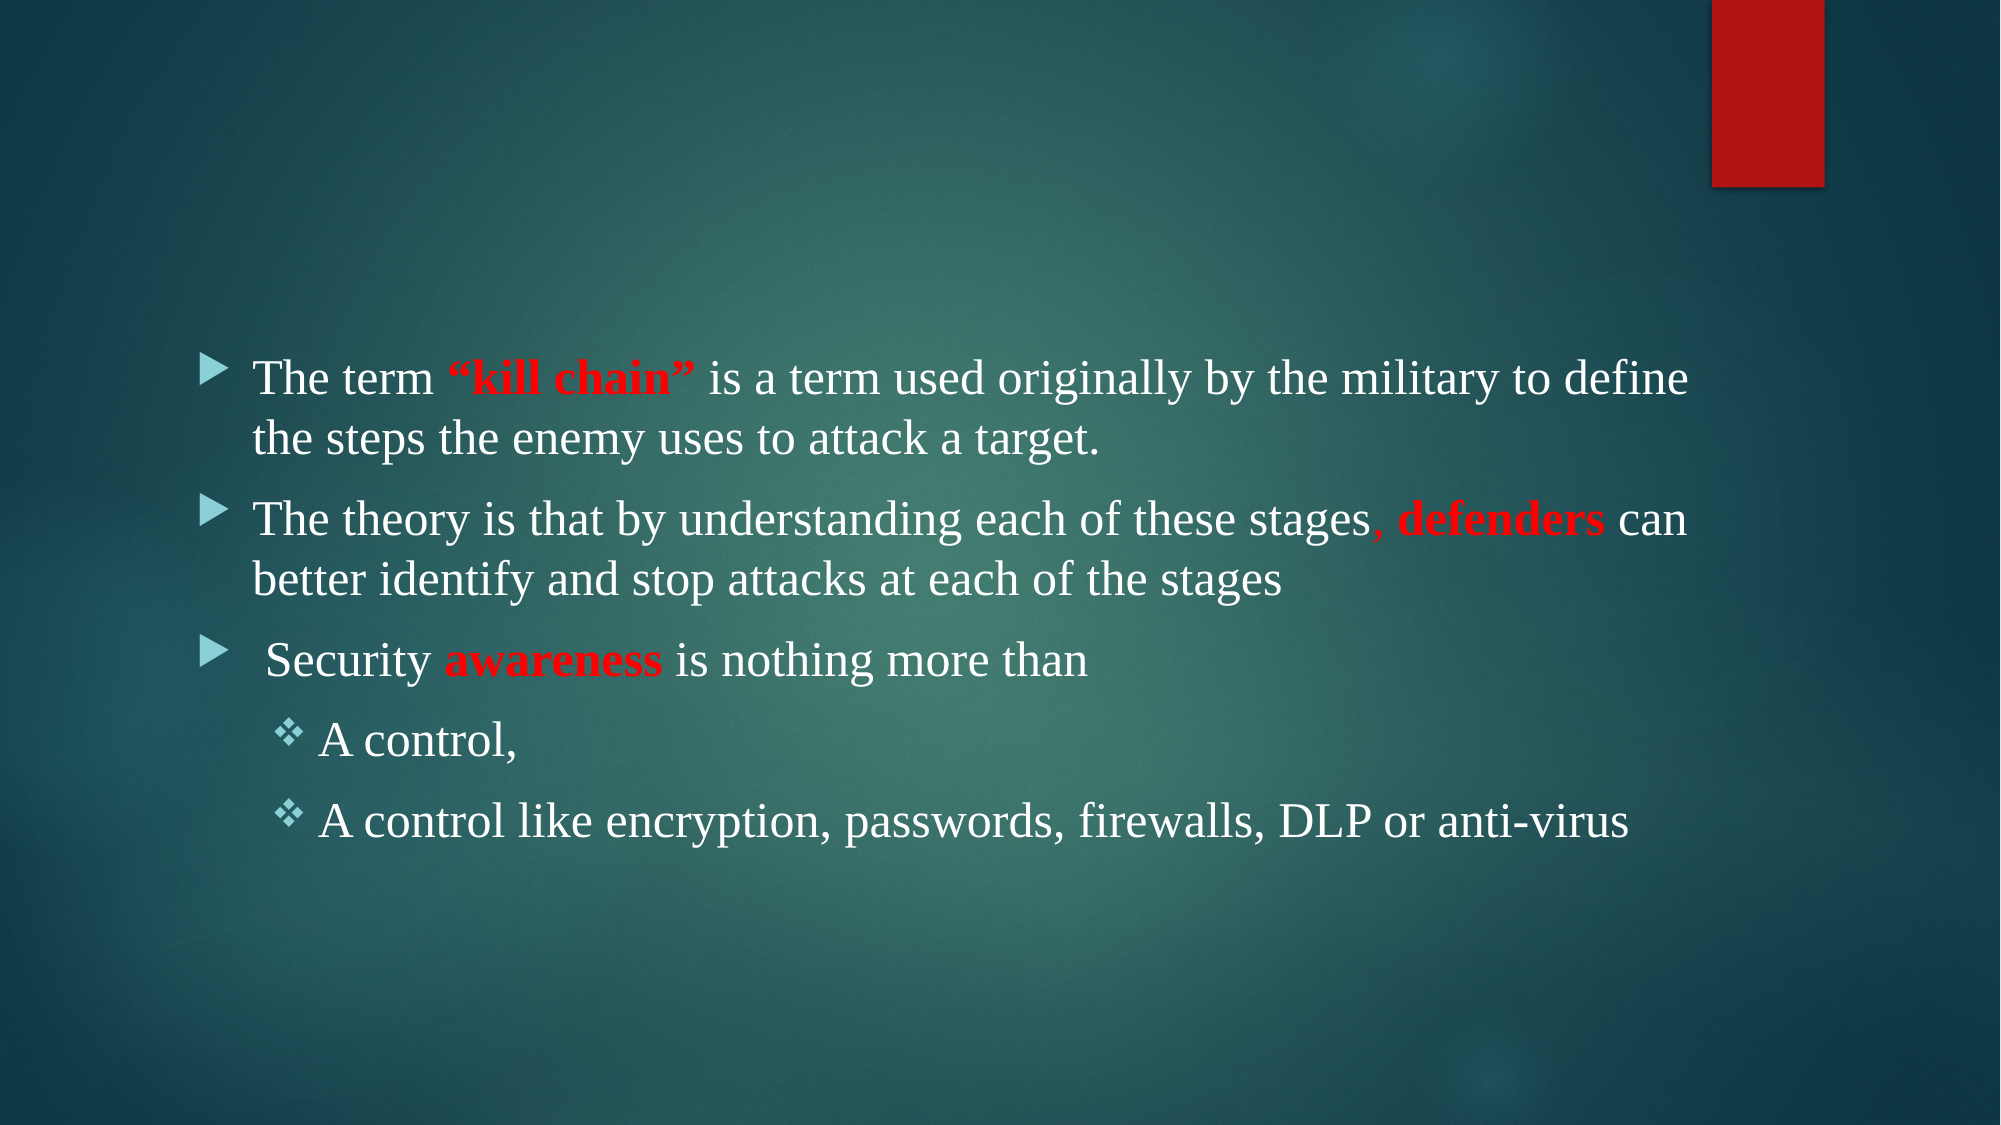

The term “kill chain” is a term used originally by the military to define the steps the enemy uses to attack a target.
The theory is that by understanding each of these stages, defenders can better identify and stop attacks at each of the stages
 Security awareness is nothing more than
A control,
A control like encryption, passwords, firewalls, DLP or anti-virus